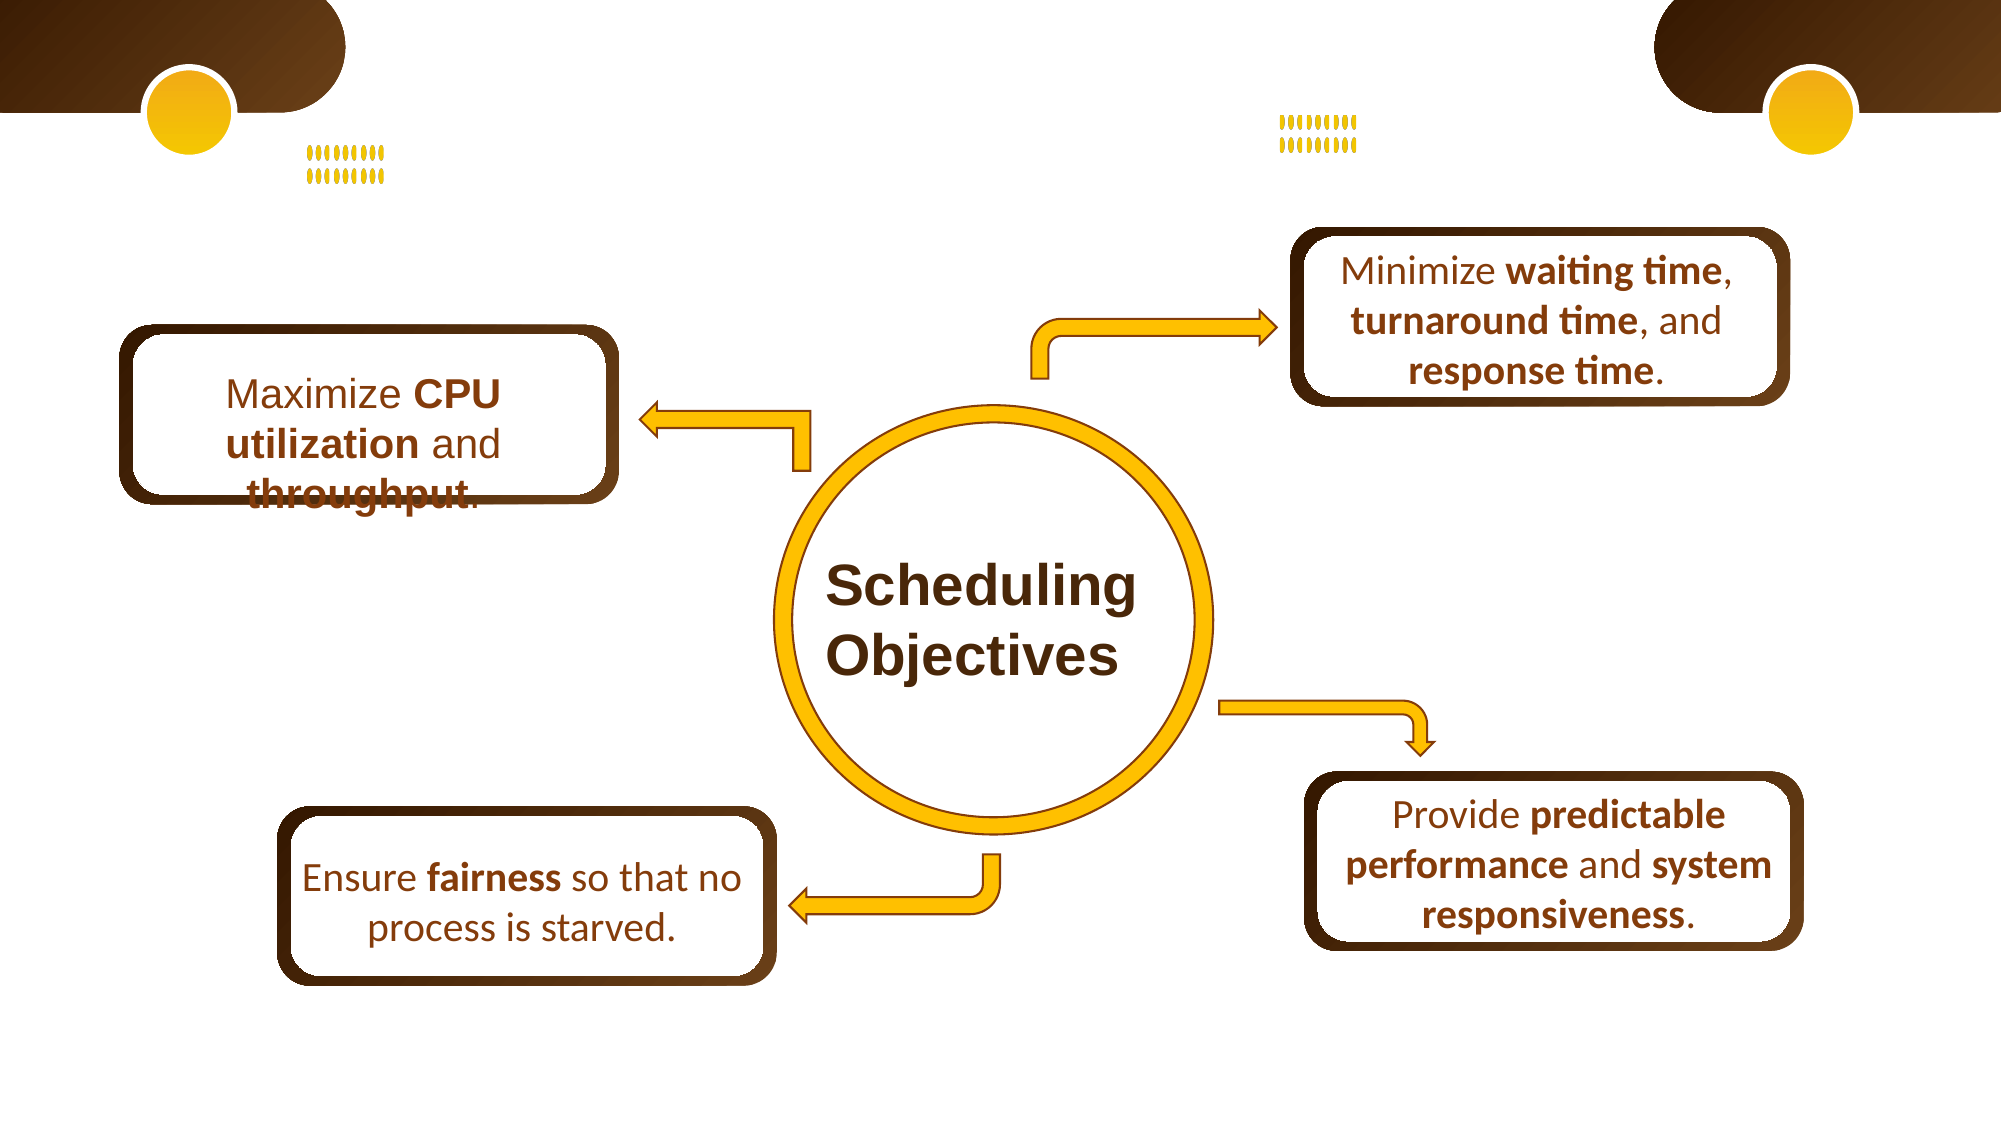

Minimize waiting time, turnaround time, and response time.

Maximize CPU utilization and throughput.

Scheduling Objectives
Assessing the Company's Financial Performance

Identifying Financial Problems
Measuring Operational Efficiency

Provide predictable performance and system responsiveness.

Ensure fairness so that no process is starved.